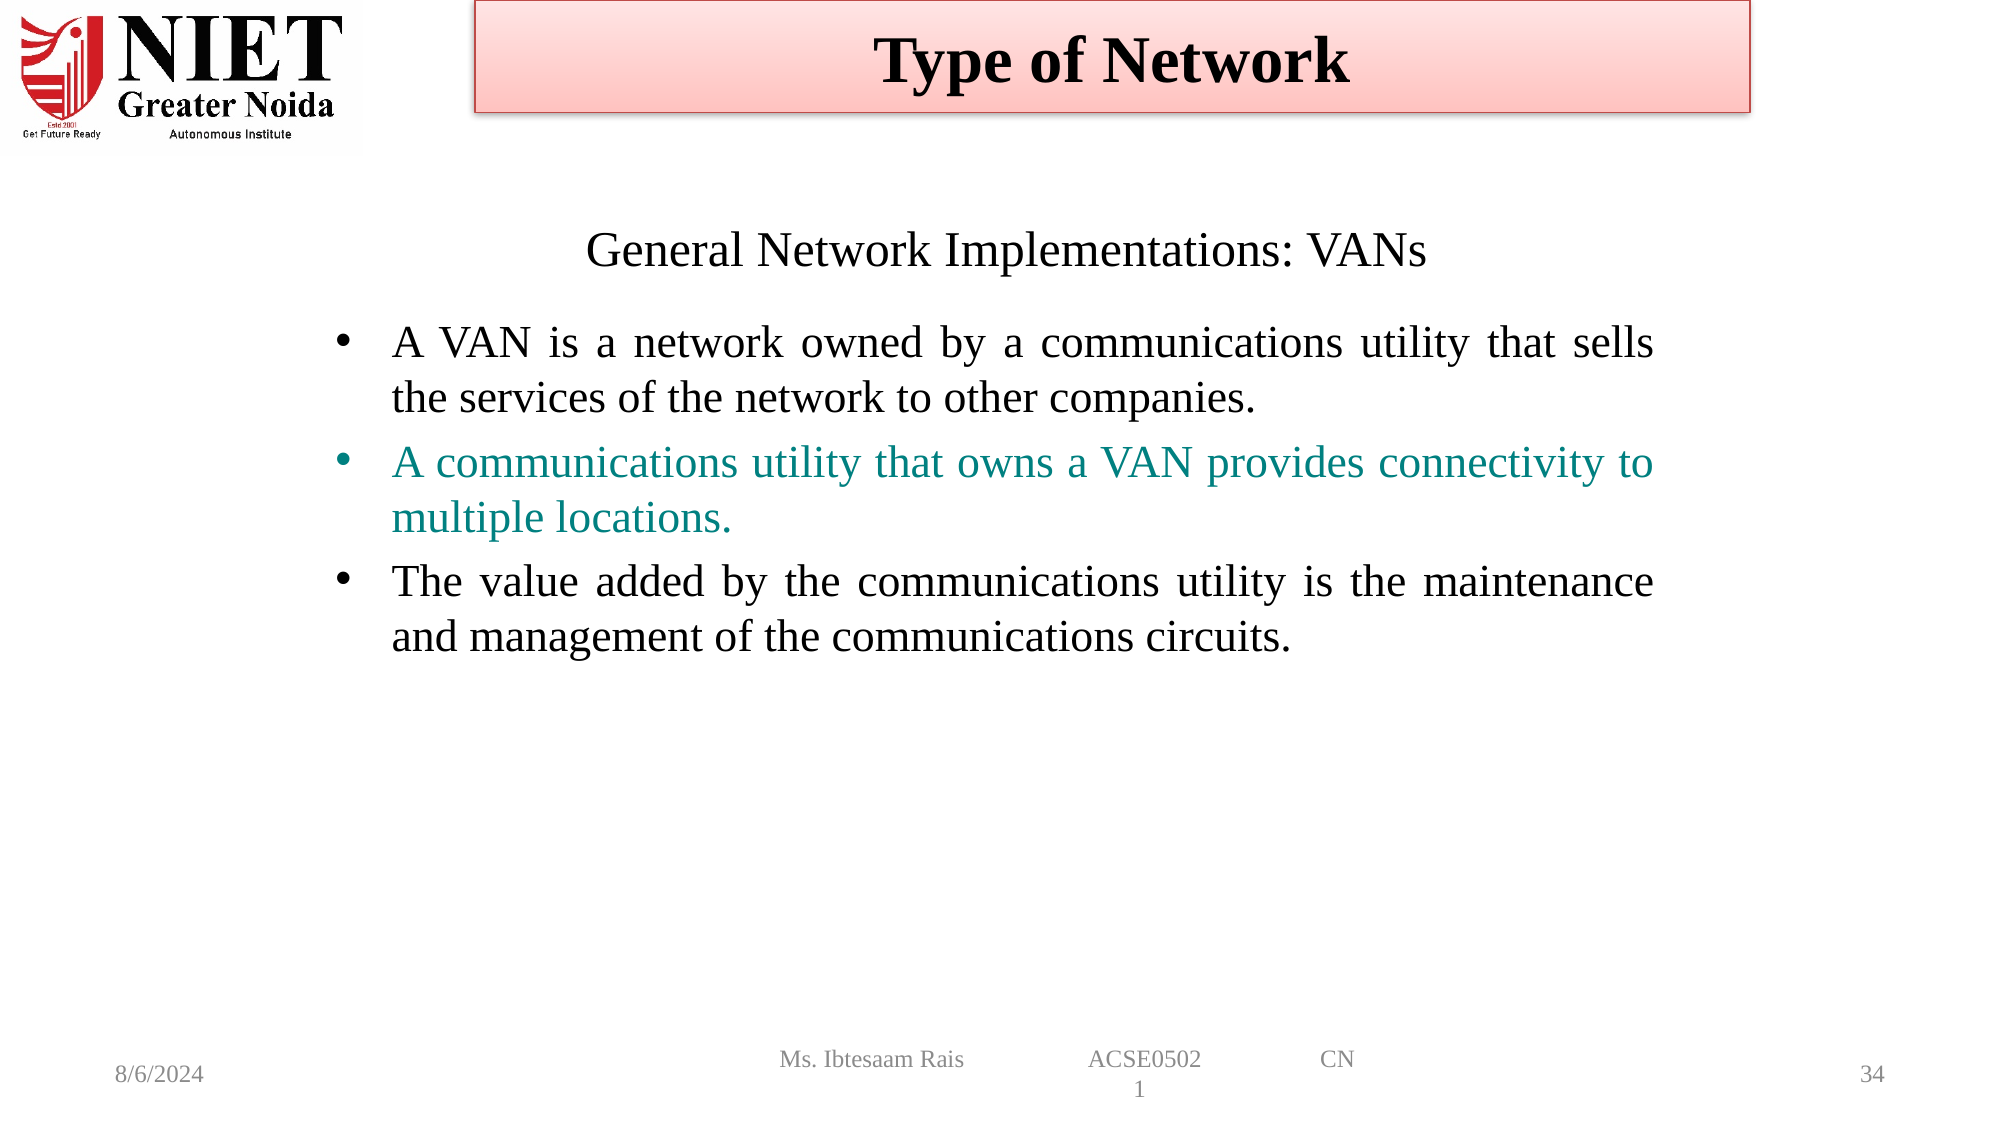

Type of Network
# General Network Implementations: VANs
A VAN is a network owned by a communications utility that sells the services of the network to other companies.
A communications utility that owns a VAN provides connectivity to multiple locations.
The value added by the communications utility is the maintenance and management of the communications circuits.

8/6/2024
34
Ms. Ibtesaam Rais                    ACSE0502                   CN                        1